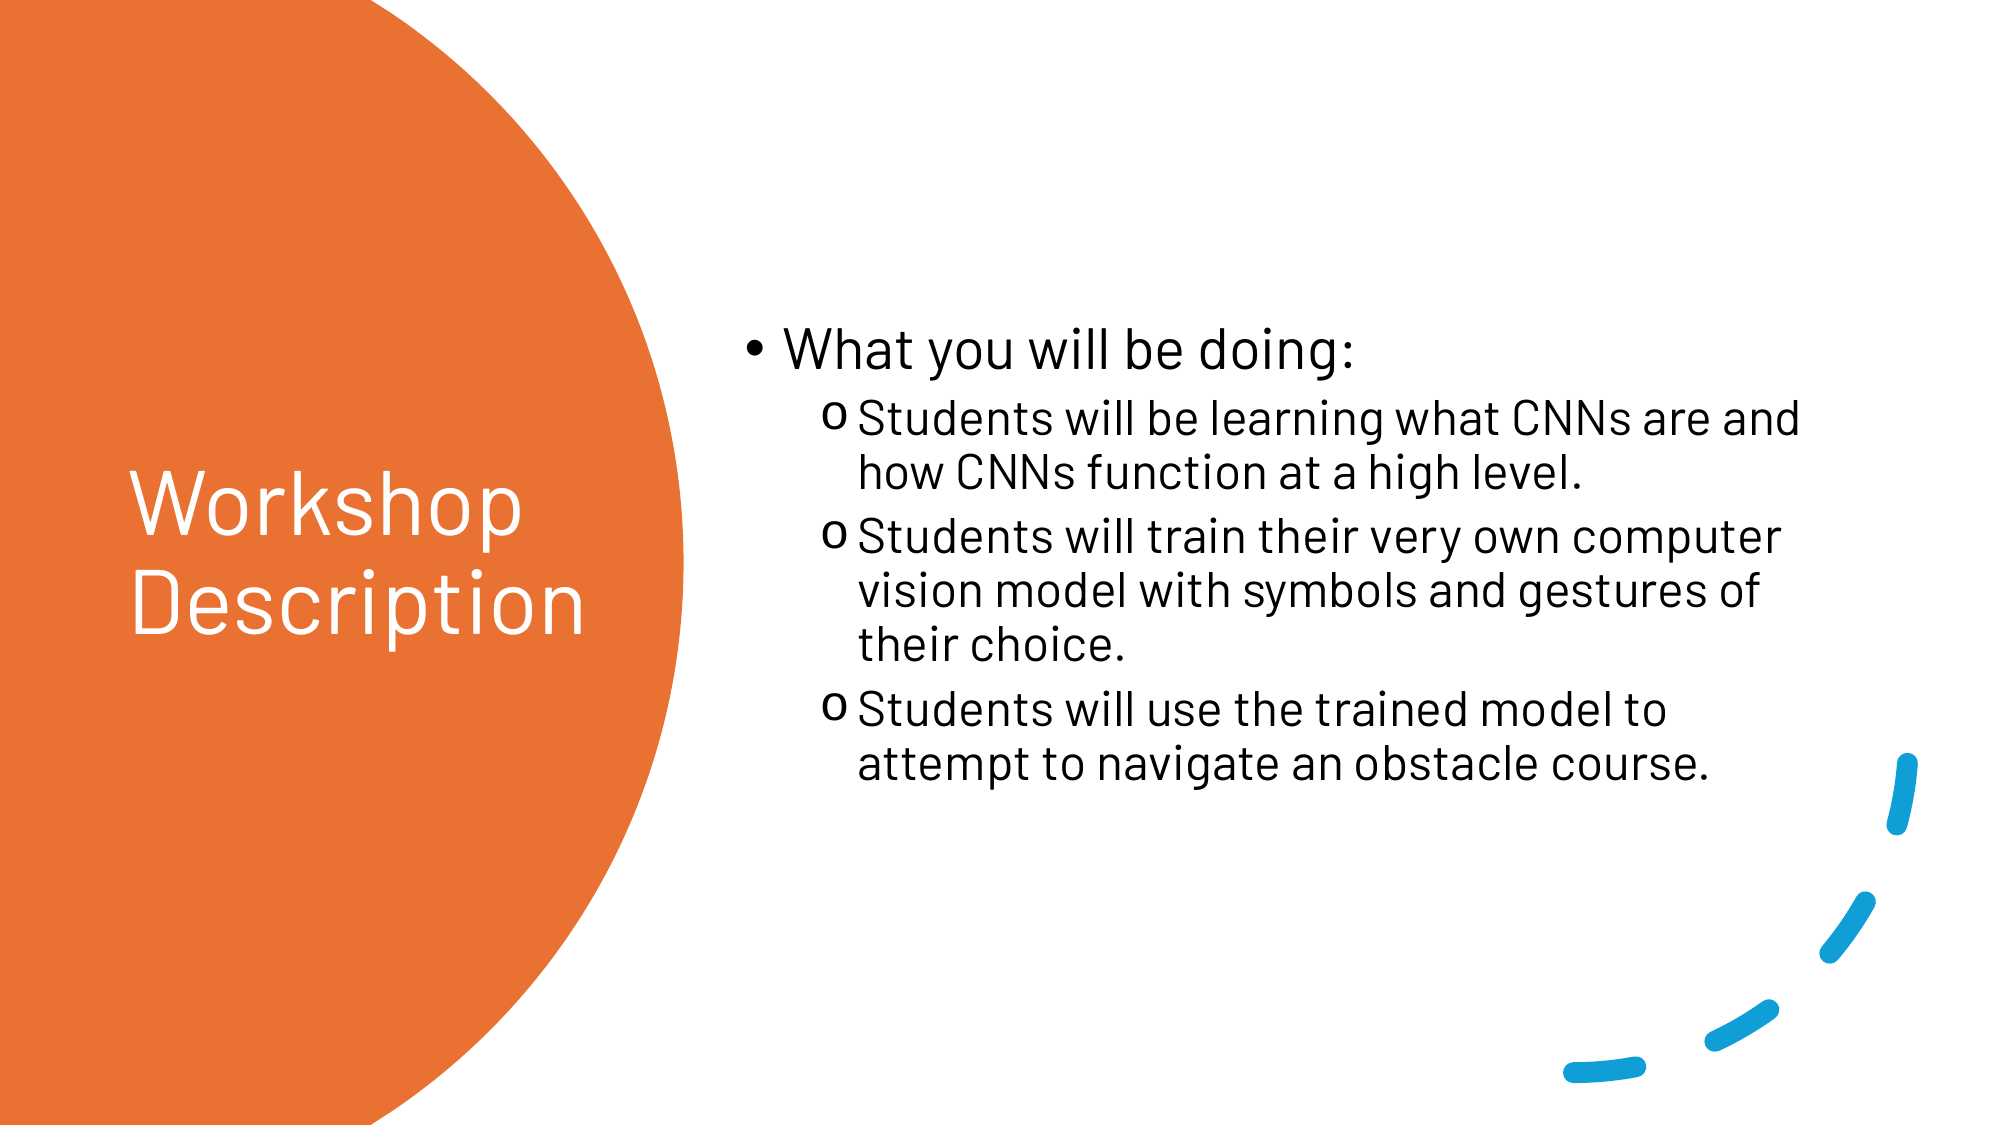

What you will be doing:
Students will be learning what CNNs are and how CNNs function at a high level.
Students will train their very own computer vision model with symbols and gestures of their choice.
Students will use the trained model to attempt to navigate an obstacle course.
# Workshop Description